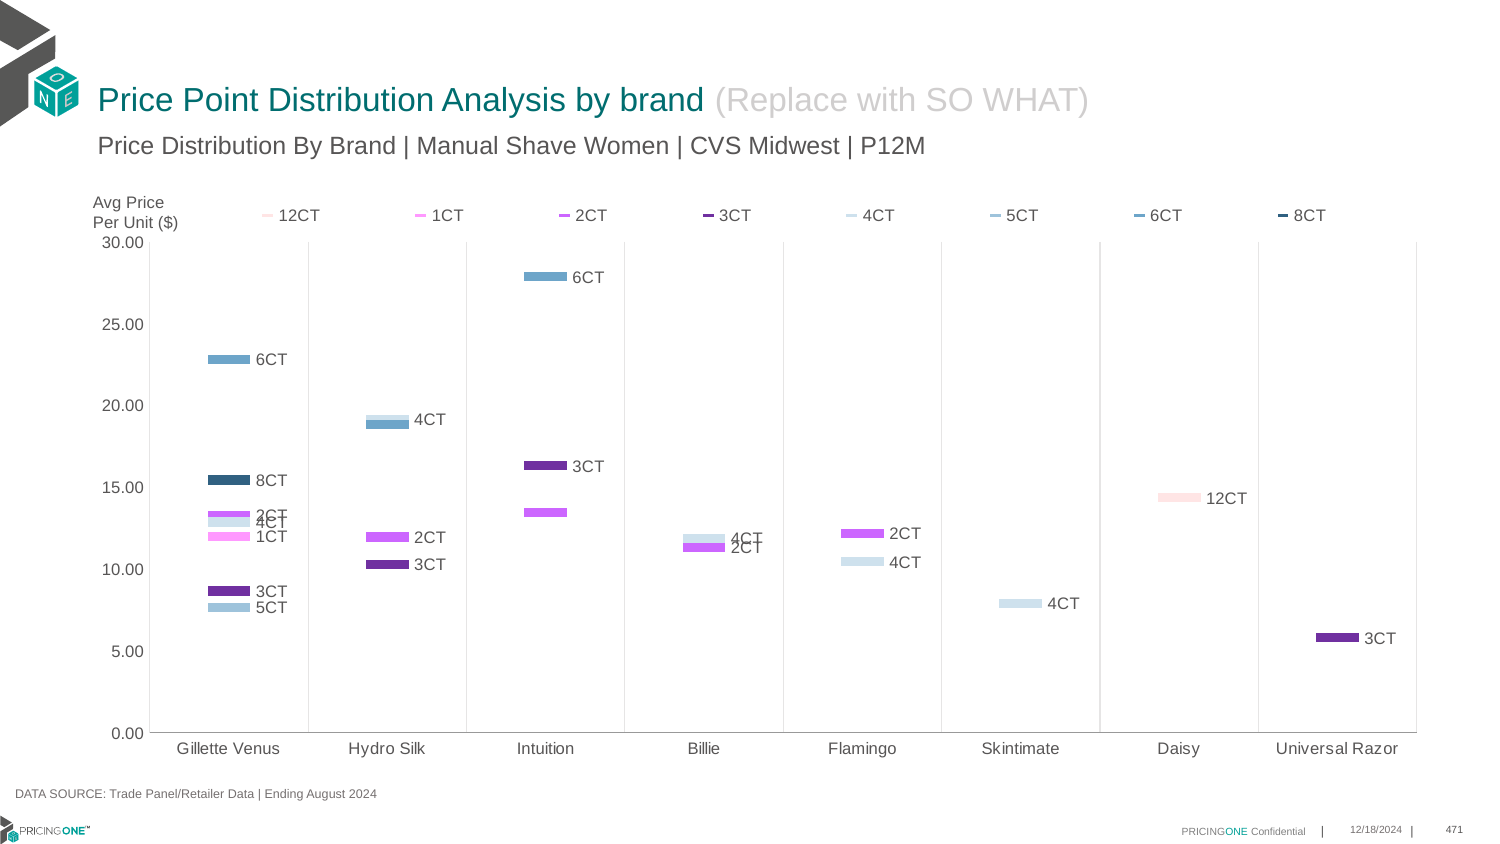

# Price Point Distribution Analysis by brand (Replace with SO WHAT)
Price Distribution By Brand | Manual Shave Women | CVS Midwest | P12M

### Chart

| Category | 12CT | 1CT | 2CT | 3CT | 4CT | 5CT | 6CT | 8CT |
|---|---|---|---|---|---|---|---|---|
| Gillette Venus | None | 12.001602946693495 | 13.275667423571823 | 8.662018321403405 | 12.885218327947634 | 7.6615703234452095 | 22.829354126414575 | 15.454936424831713 |
| Hydro Silk | None | None | 11.956923535549262 | 10.293014560081582 | 19.166457876605072 | None | 18.83862103422433 | None |
| Intuition | None | None | 13.456990814987607 | 16.32062806444081 | None | None | 27.86608122941822 | None |
| Billie | None | None | 11.341700442151806 | None | 11.875994642716458 | None | None | None |
| Flamingo | None | None | 12.186779902601259 | None | 10.445038569424964 | None | None | None |
| Skintimate | None | None | None | None | 7.90003048397798 | None | None | None |
| Daisy | 14.35859375 | None | None | None | None | None | None | None |
| Universal Razor | None | None | None | 5.802487636745092 | None | None | None | None |
Avg Price
Per Unit ($)
DATA SOURCE: Trade Panel/Retailer Data | Ending August 2024
12/18/2024
471